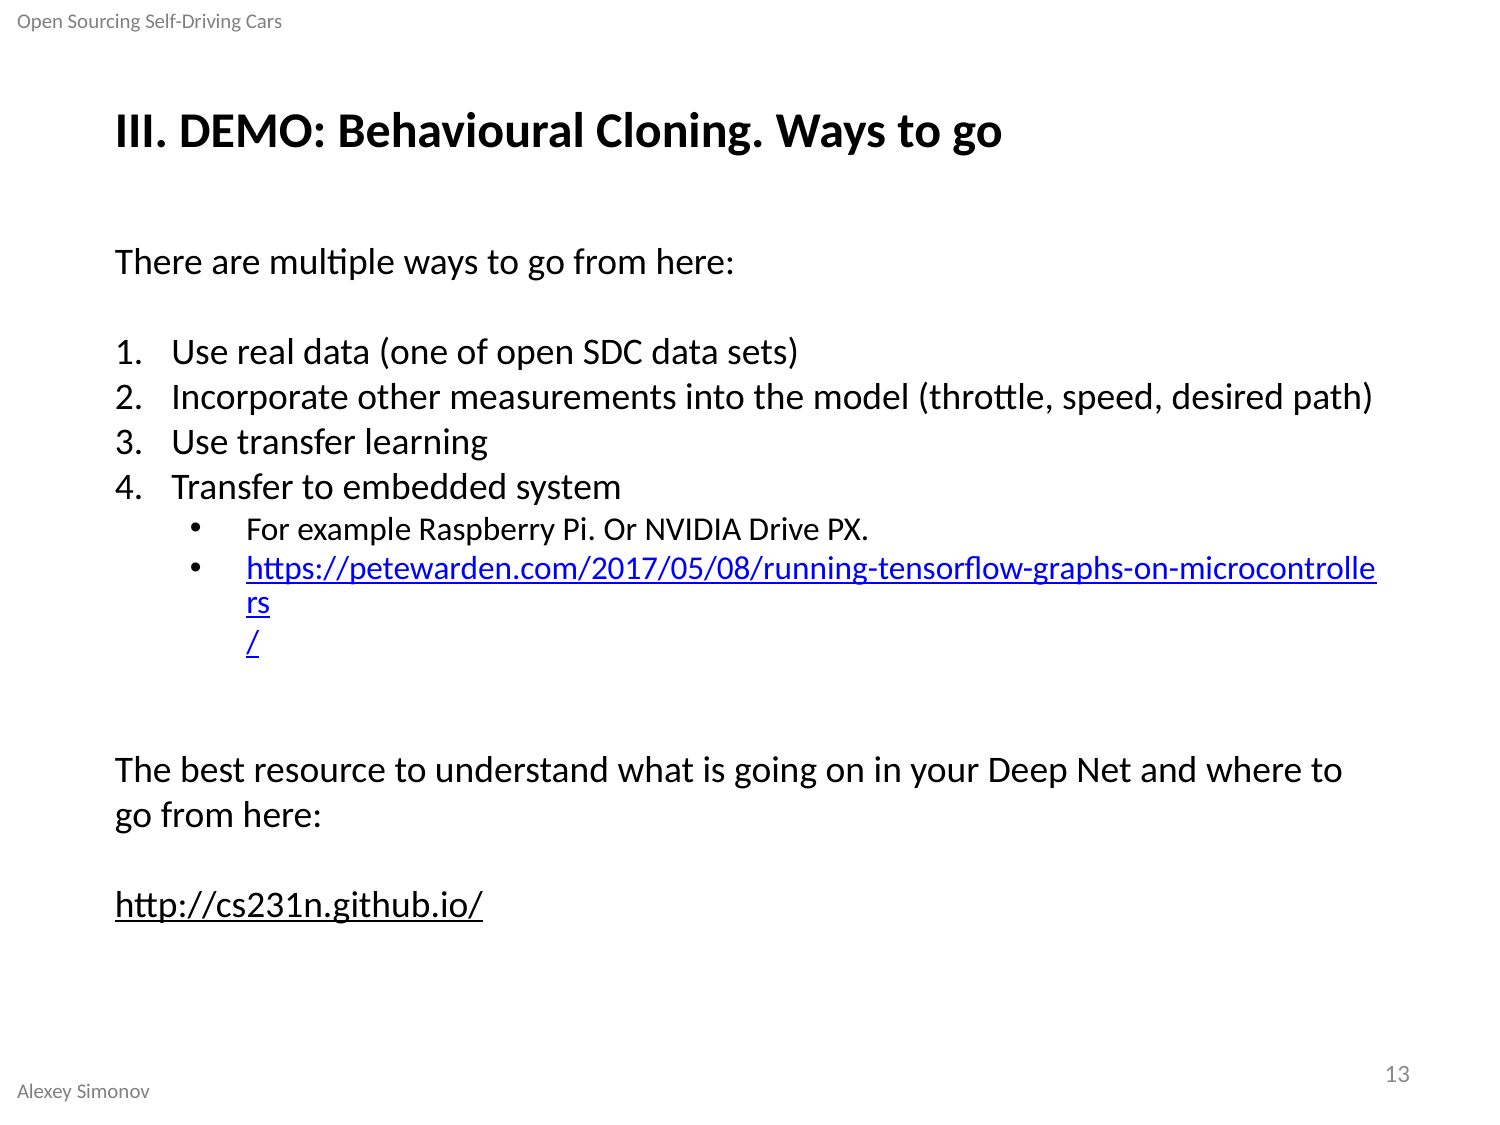

Open Sourcing Self-Driving Cars
Alexey Simonov
III. DEMO: Behavioural Cloning. Ways to go

There are multiple ways to go from here:

Use real data (one of open SDC data sets)
Incorporate other measurements into the model (throttle, speed, desired path)
Use transfer learning
Transfer to embedded system
For example Raspberry Pi. Or NVIDIA Drive PX.
https://petewarden.com/2017/05/08/running-tensorflow-graphs-on-microcontrollers/

The best resource to understand what is going on in your Deep Net and where to go from here:

http://cs231n.github.io/

13